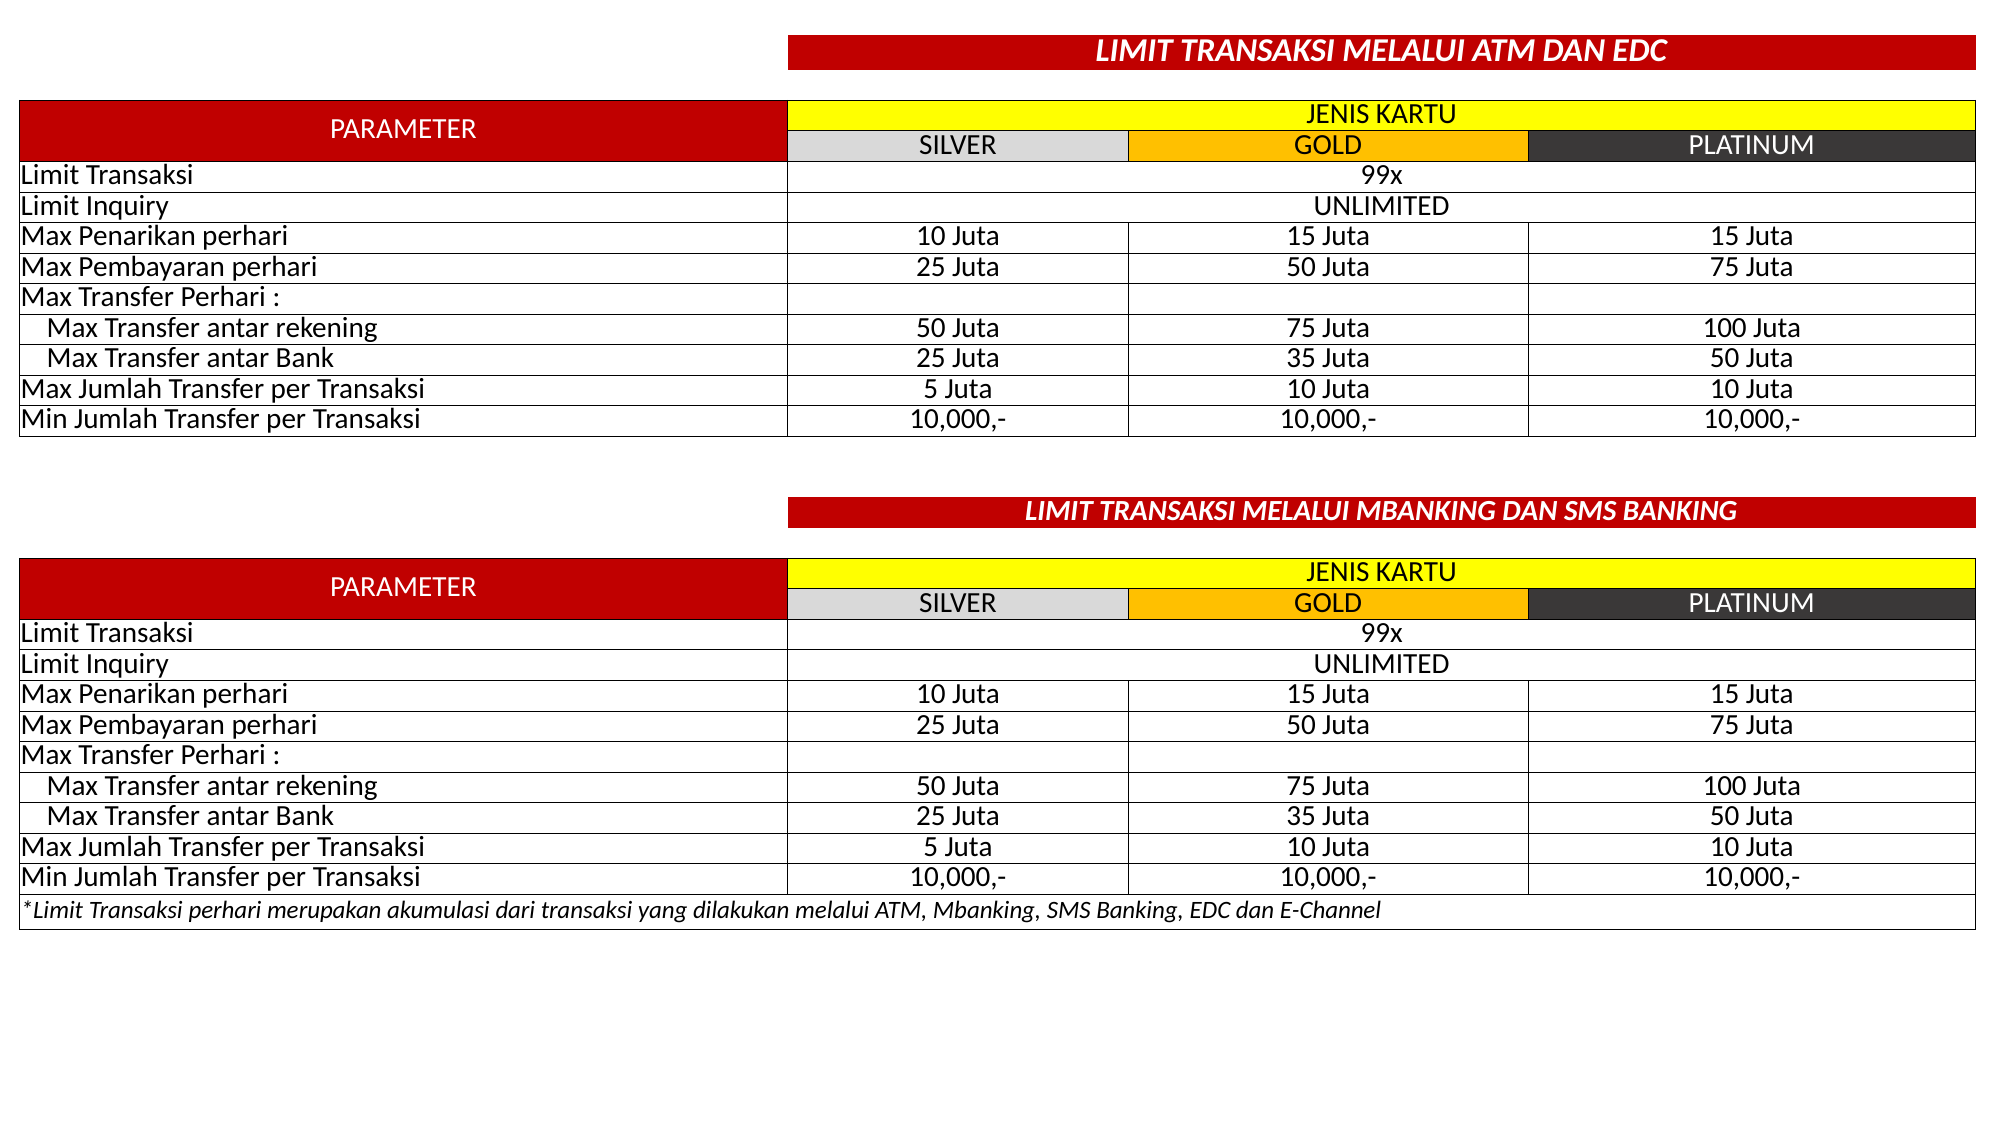

|  | LIMIT TRANSAKSI MELALUI ATM DAN EDC |  |  |
| --- | --- | --- | --- |
|  |  |  |  |
| PARAMETER | JENIS KARTU |  |  |
|  | SILVER | GOLD | PLATINUM |
| Limit Transaksi | 99x |  |  |
| Limit Inquiry | UNLIMITED |  |  |
| Max Penarikan perhari | 10 Juta | 15 Juta | 15 Juta |
| Max Pembayaran perhari | 25 Juta | 50 Juta | 75 Juta |
| Max Transfer Perhari : |  |  |  |
| Max Transfer antar rekening | 50 Juta | 75 Juta | 100 Juta |
| Max Transfer antar Bank | 25 Juta | 35 Juta | 50 Juta |
| Max Jumlah Transfer per Transaksi | 5 Juta | 10 Juta | 10 Juta |
| Min Jumlah Transfer per Transaksi | 10,000,- | 10,000,- | 10,000,- |
|  |  |  |  |
|  |  |  |  |
|  | LIMIT TRANSAKSI MELALUI MBANKING DAN SMS BANKING |  |  |
|  |  |  |  |
| PARAMETER | JENIS KARTU |  |  |
|  | SILVER | GOLD | PLATINUM |
| Limit Transaksi | 99x |  |  |
| Limit Inquiry | UNLIMITED |  |  |
| Max Penarikan perhari | 10 Juta | 15 Juta | 15 Juta |
| Max Pembayaran perhari | 25 Juta | 50 Juta | 75 Juta |
| Max Transfer Perhari : |  |  |  |
| Max Transfer antar rekening | 50 Juta | 75 Juta | 100 Juta |
| Max Transfer antar Bank | 25 Juta | 35 Juta | 50 Juta |
| Max Jumlah Transfer per Transaksi | 5 Juta | 10 Juta | 10 Juta |
| Min Jumlah Transfer per Transaksi | 10,000,- | 10,000,- | 10,000,- |
| \*Limit Transaksi perhari merupakan akumulasi dari transaksi yang dilakukan melalui ATM, Mbanking, SMS Banking, EDC dan E-Channel |  |  |  |